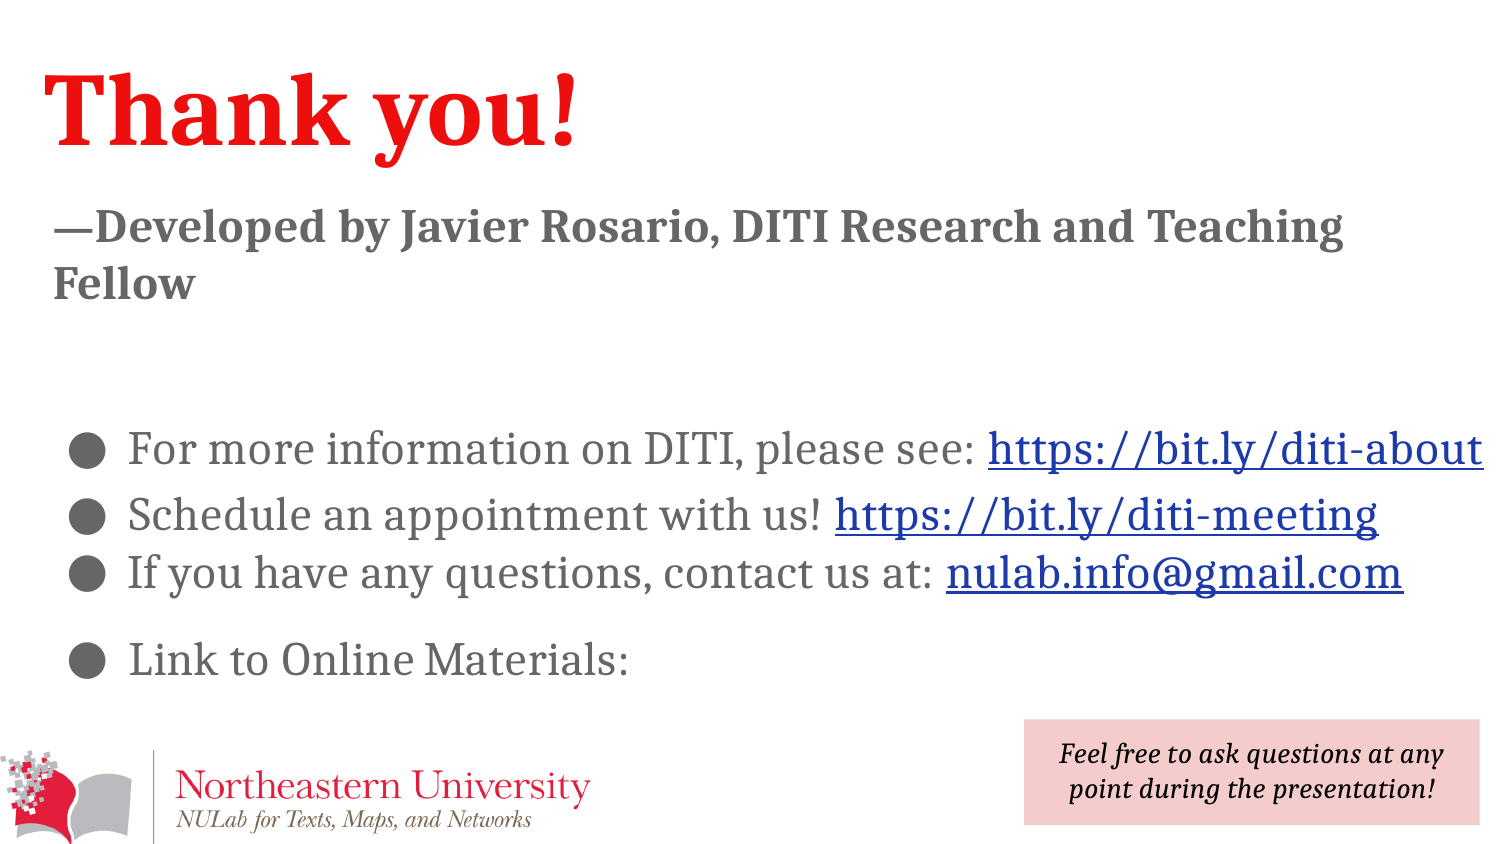

# Thank you!
—Developed by Javier Rosario, DITI Research and Teaching Fellow

For more information on DITI, please see: https://bit.ly/diti-about
Schedule an appointment with us! https://bit.ly/diti-meeting
If you have any questions, contact us at: nulab.info@gmail.com
Link to Online Materials:

Feel free to ask questions at any point during the presentation!